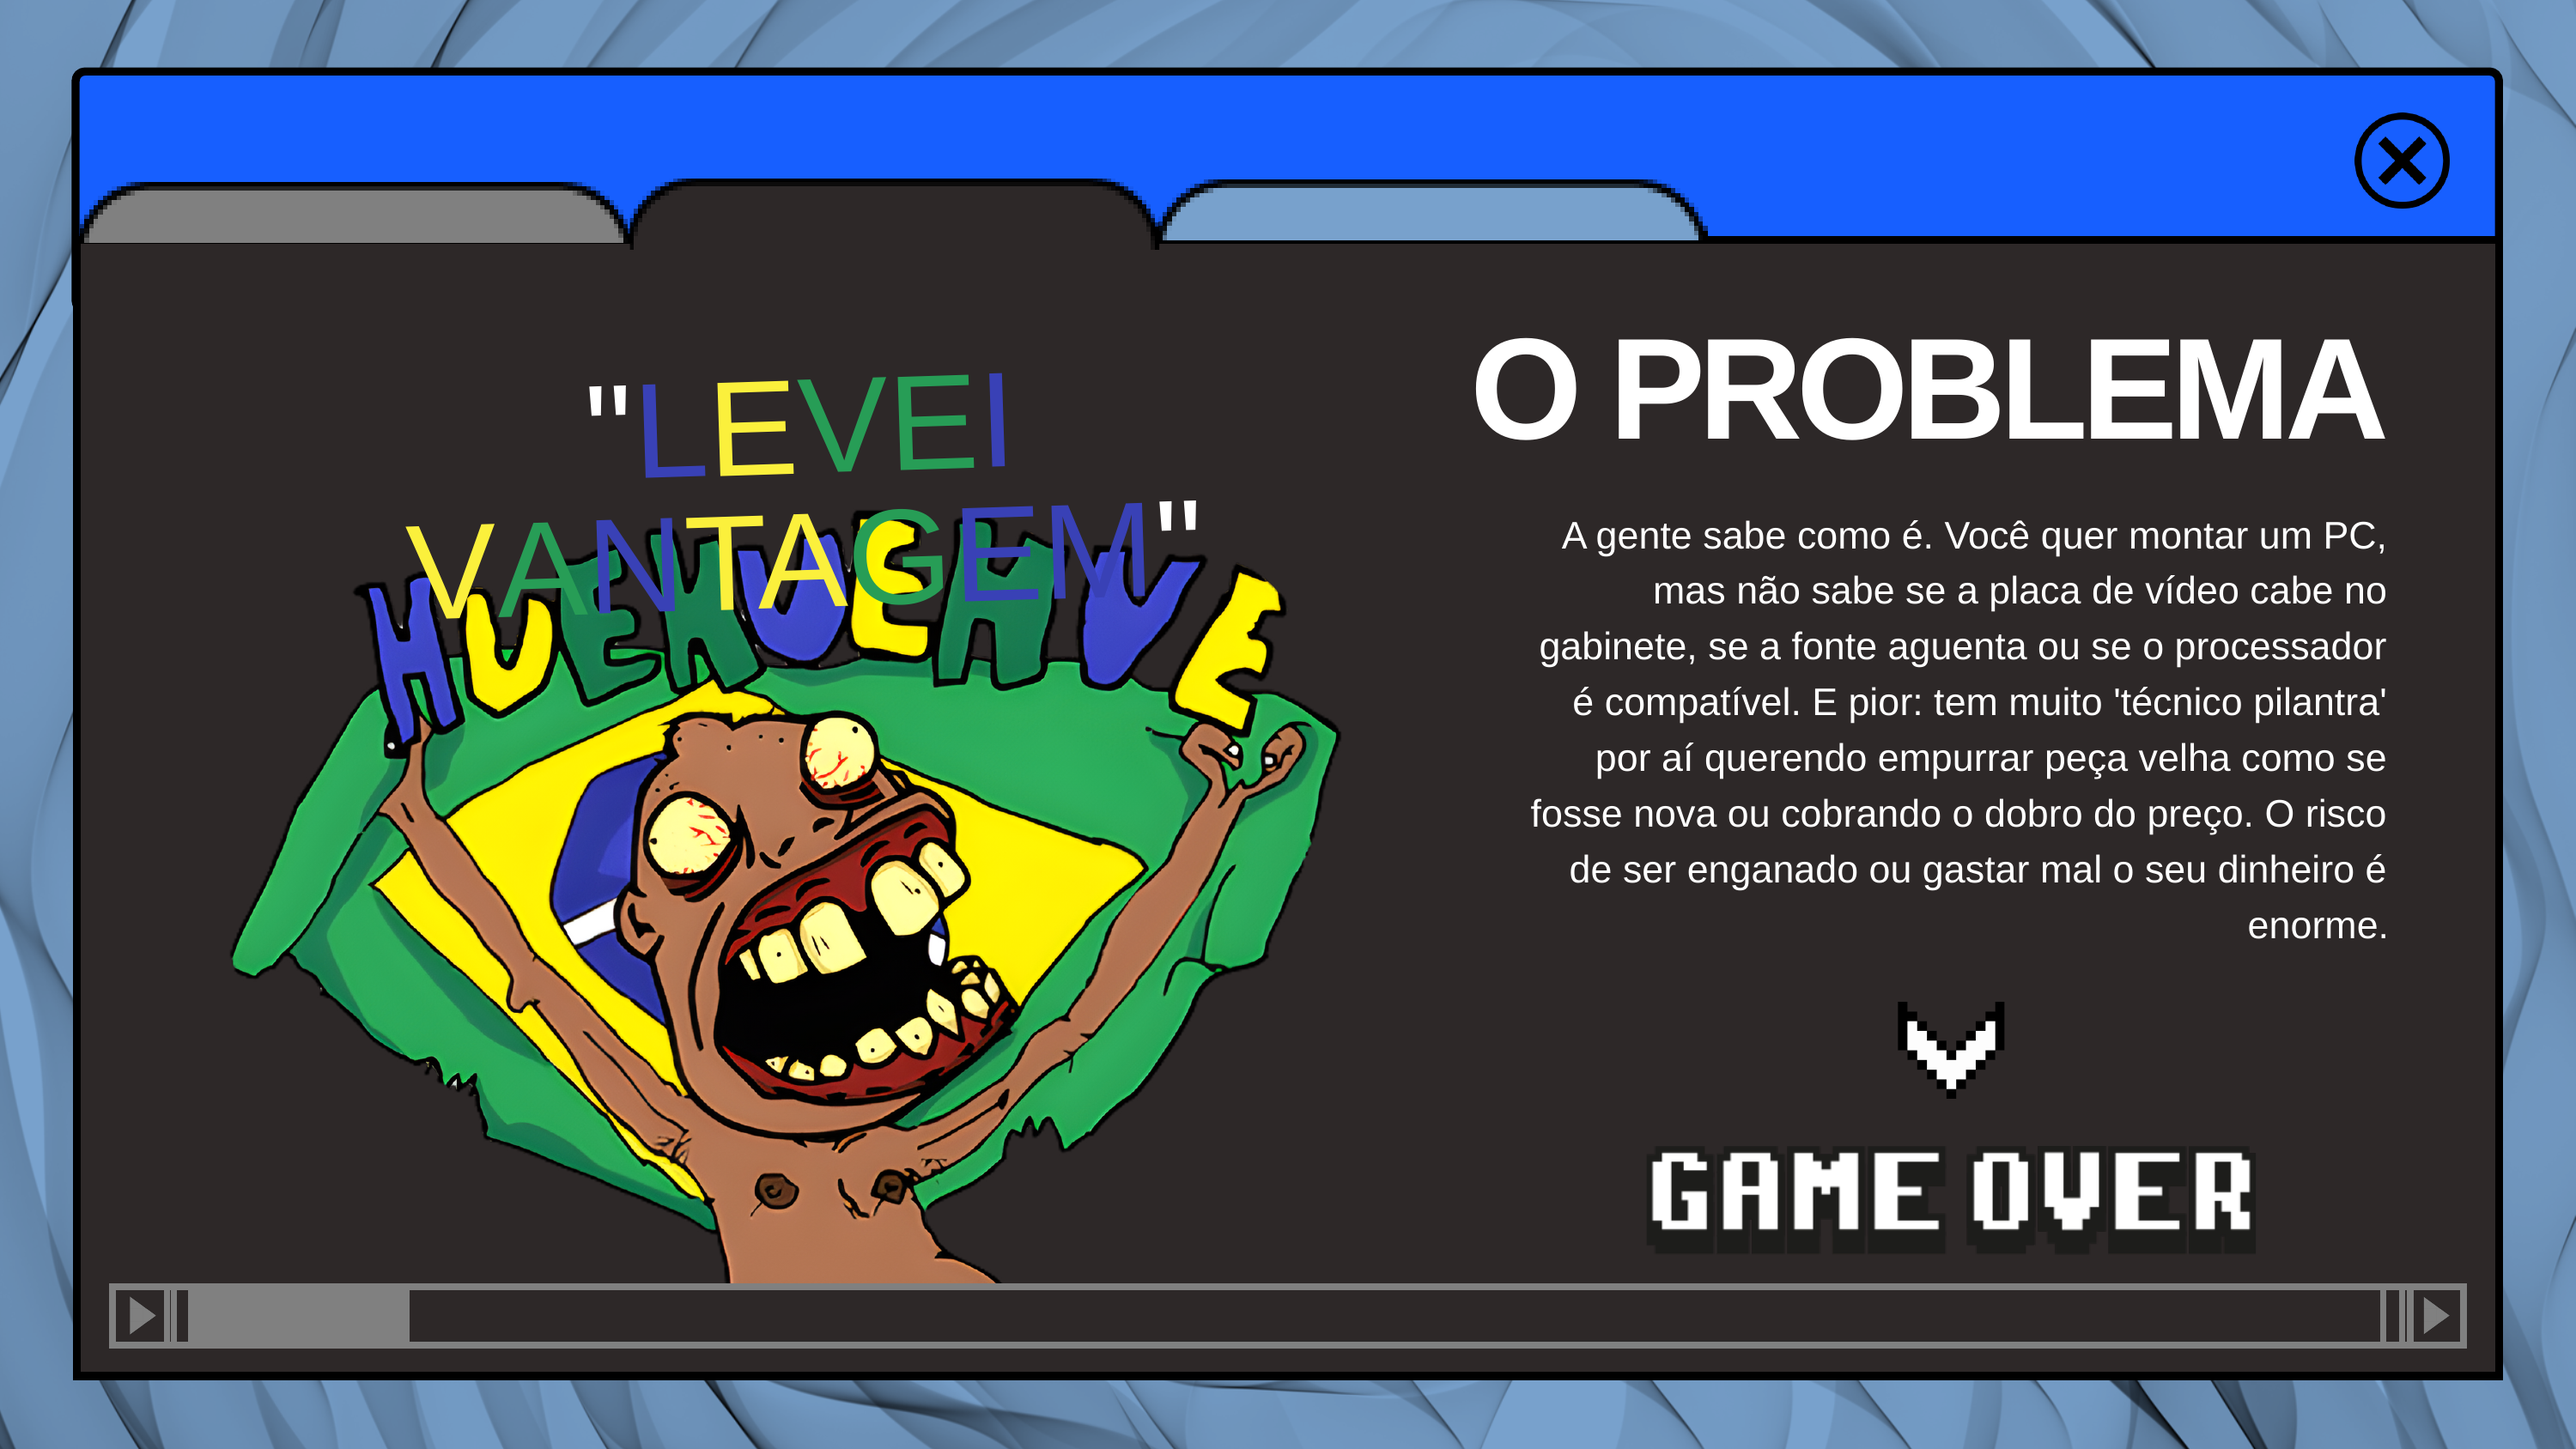

O PROBLEMA
"LEVEI VANTAGEM"

A gente sabe como é. Você quer montar um PC, mas não sabe se a placa de vídeo cabe no gabinete, se a fonte aguenta ou se o processador é compatível. E pior: tem muito 'técnico pilantra' por aí querendo empurrar peça velha como se fosse nova ou cobrando o dobro do preço. O risco de ser enganado ou gastar mal o seu dinheiro é enorme.